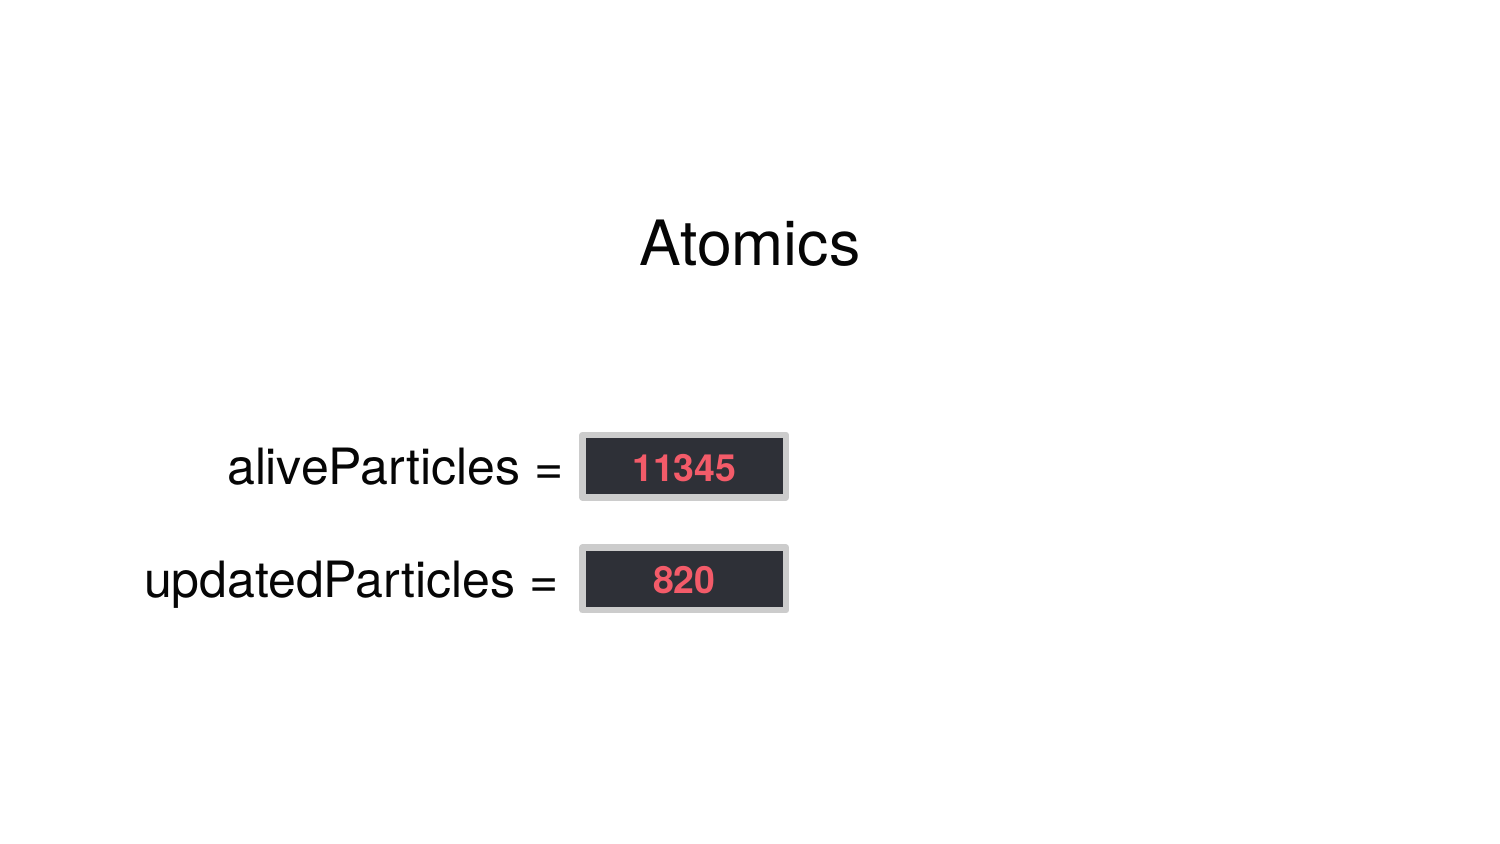

Atomics
aliveParticles =
11345
updatedParticles =
820